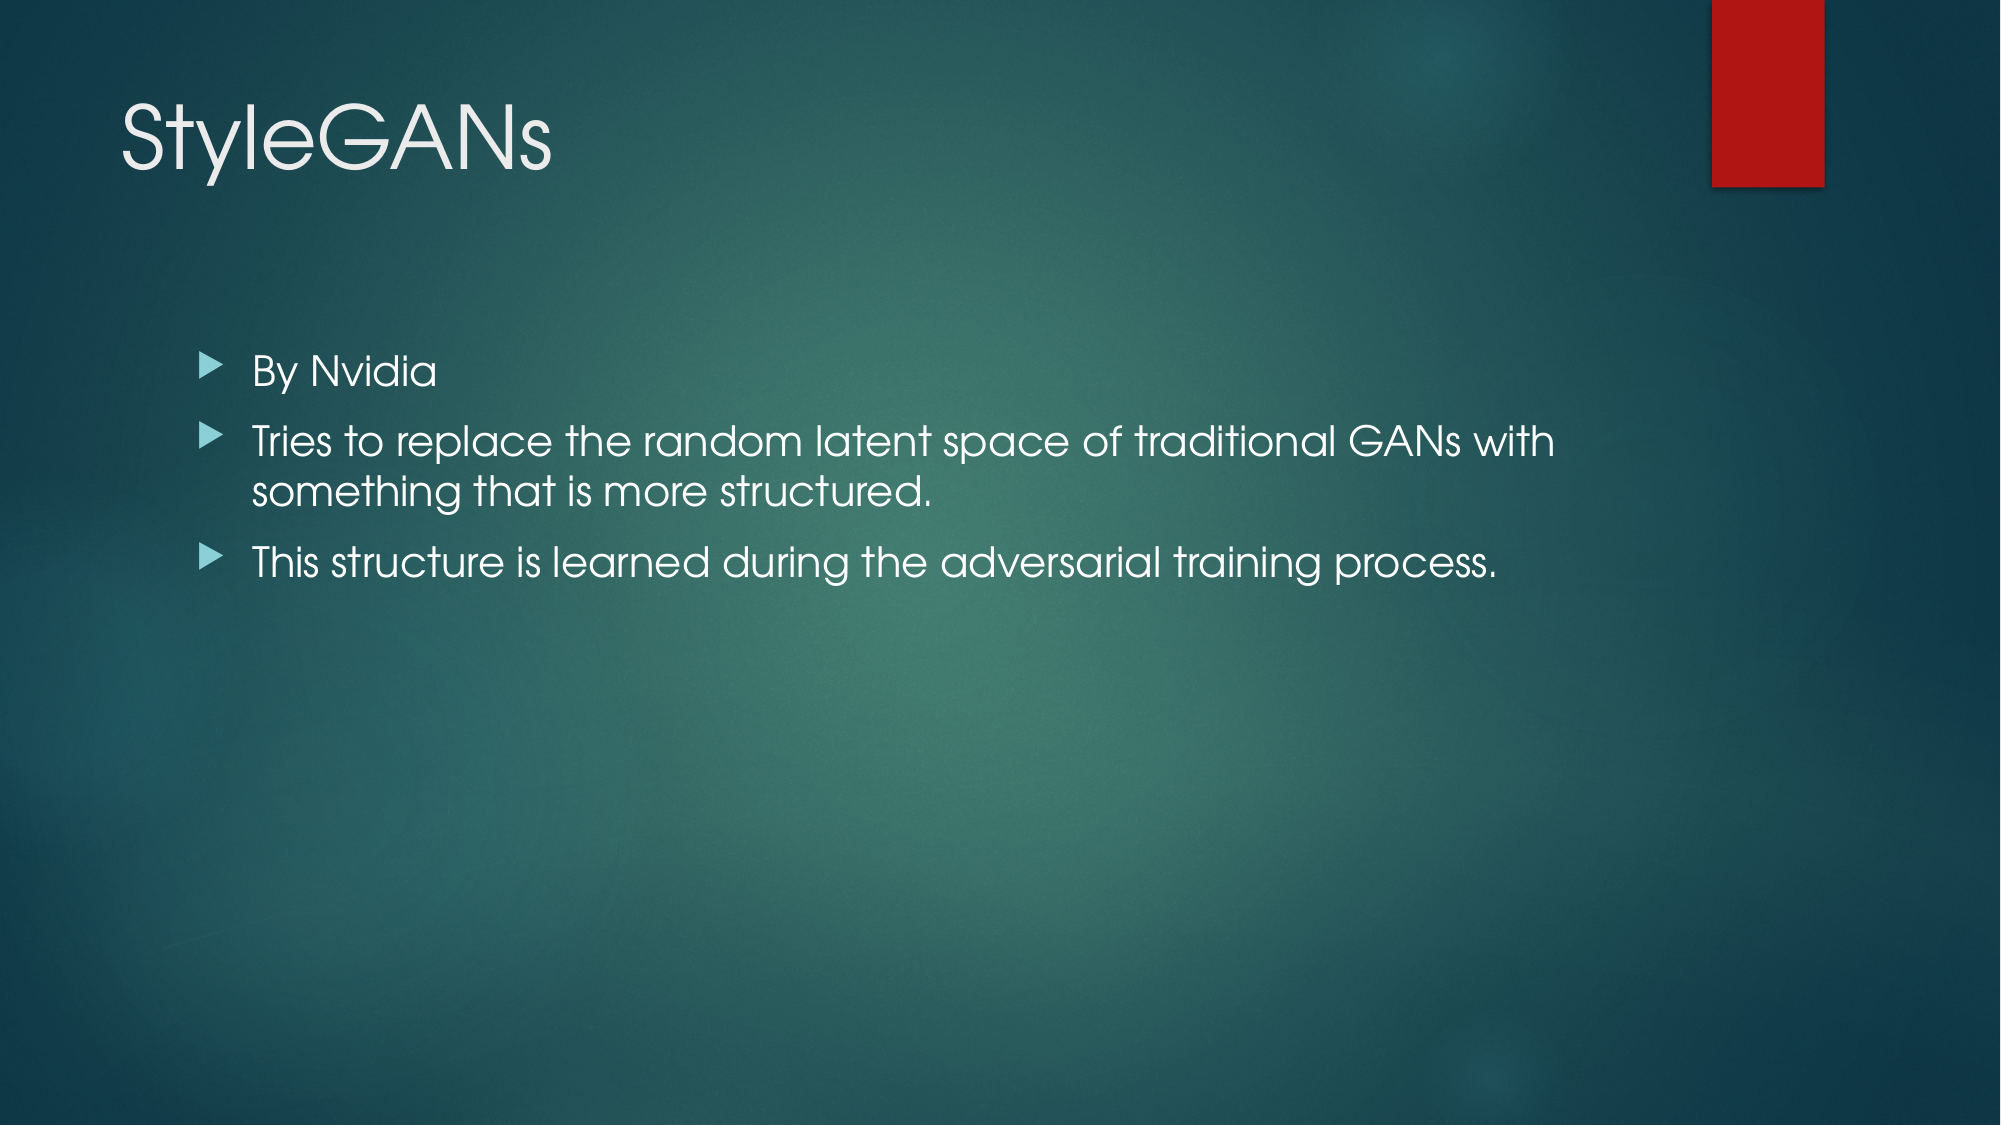

# StyleGANs
By Nvidia
Tries to replace the random latent space of traditional GANs with something that is more structured.
This structure is learned during the adversarial training process.